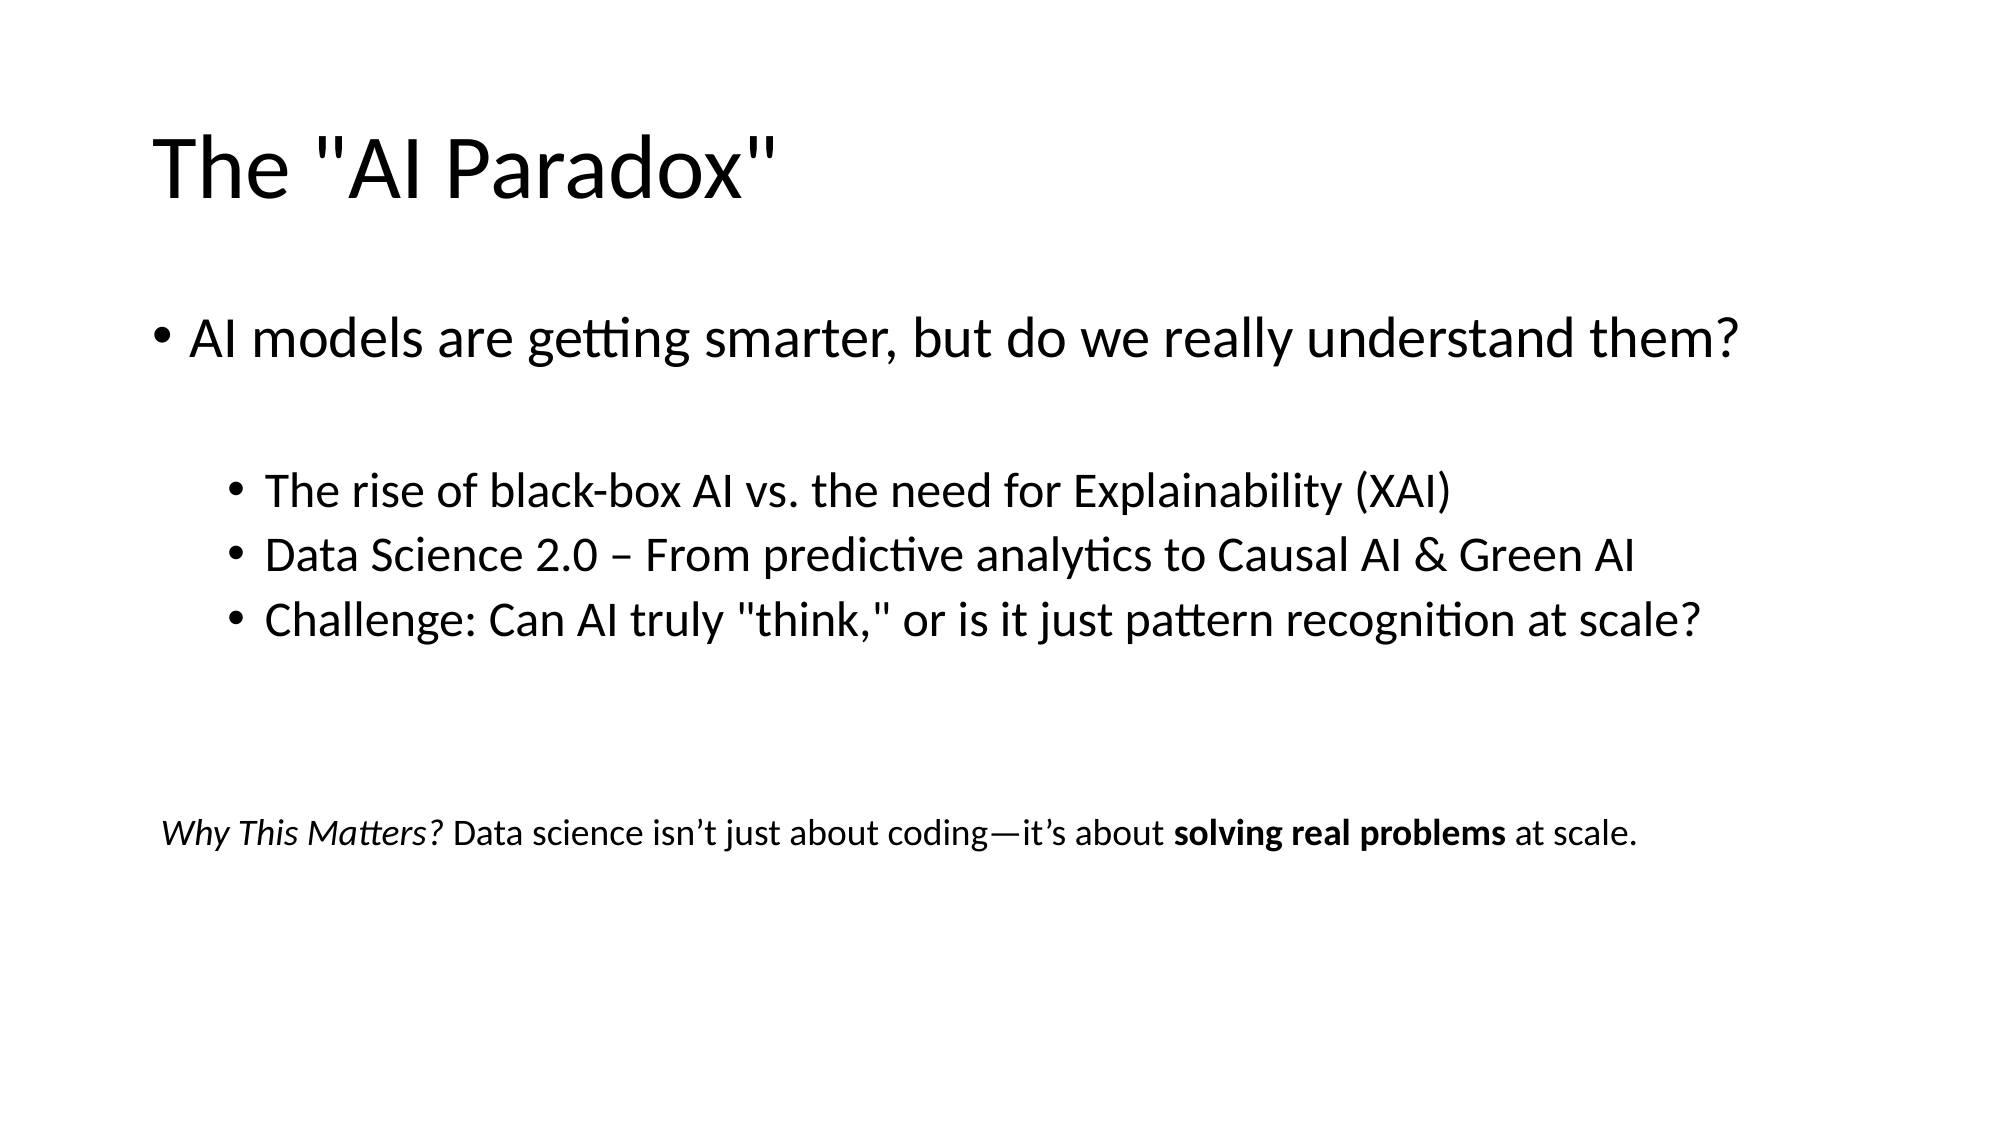

# The "AI Paradox"
AI models are getting smarter, but do we really understand them?

The rise of black-box AI vs. the need for Explainability (XAI)
Data Science 2.0 – From predictive analytics to Causal AI & Green AI
Challenge: Can AI truly "think," or is it just pattern recognition at scale?
 Why This Matters? Data science isn’t just about coding—it’s about solving real problems at scale.